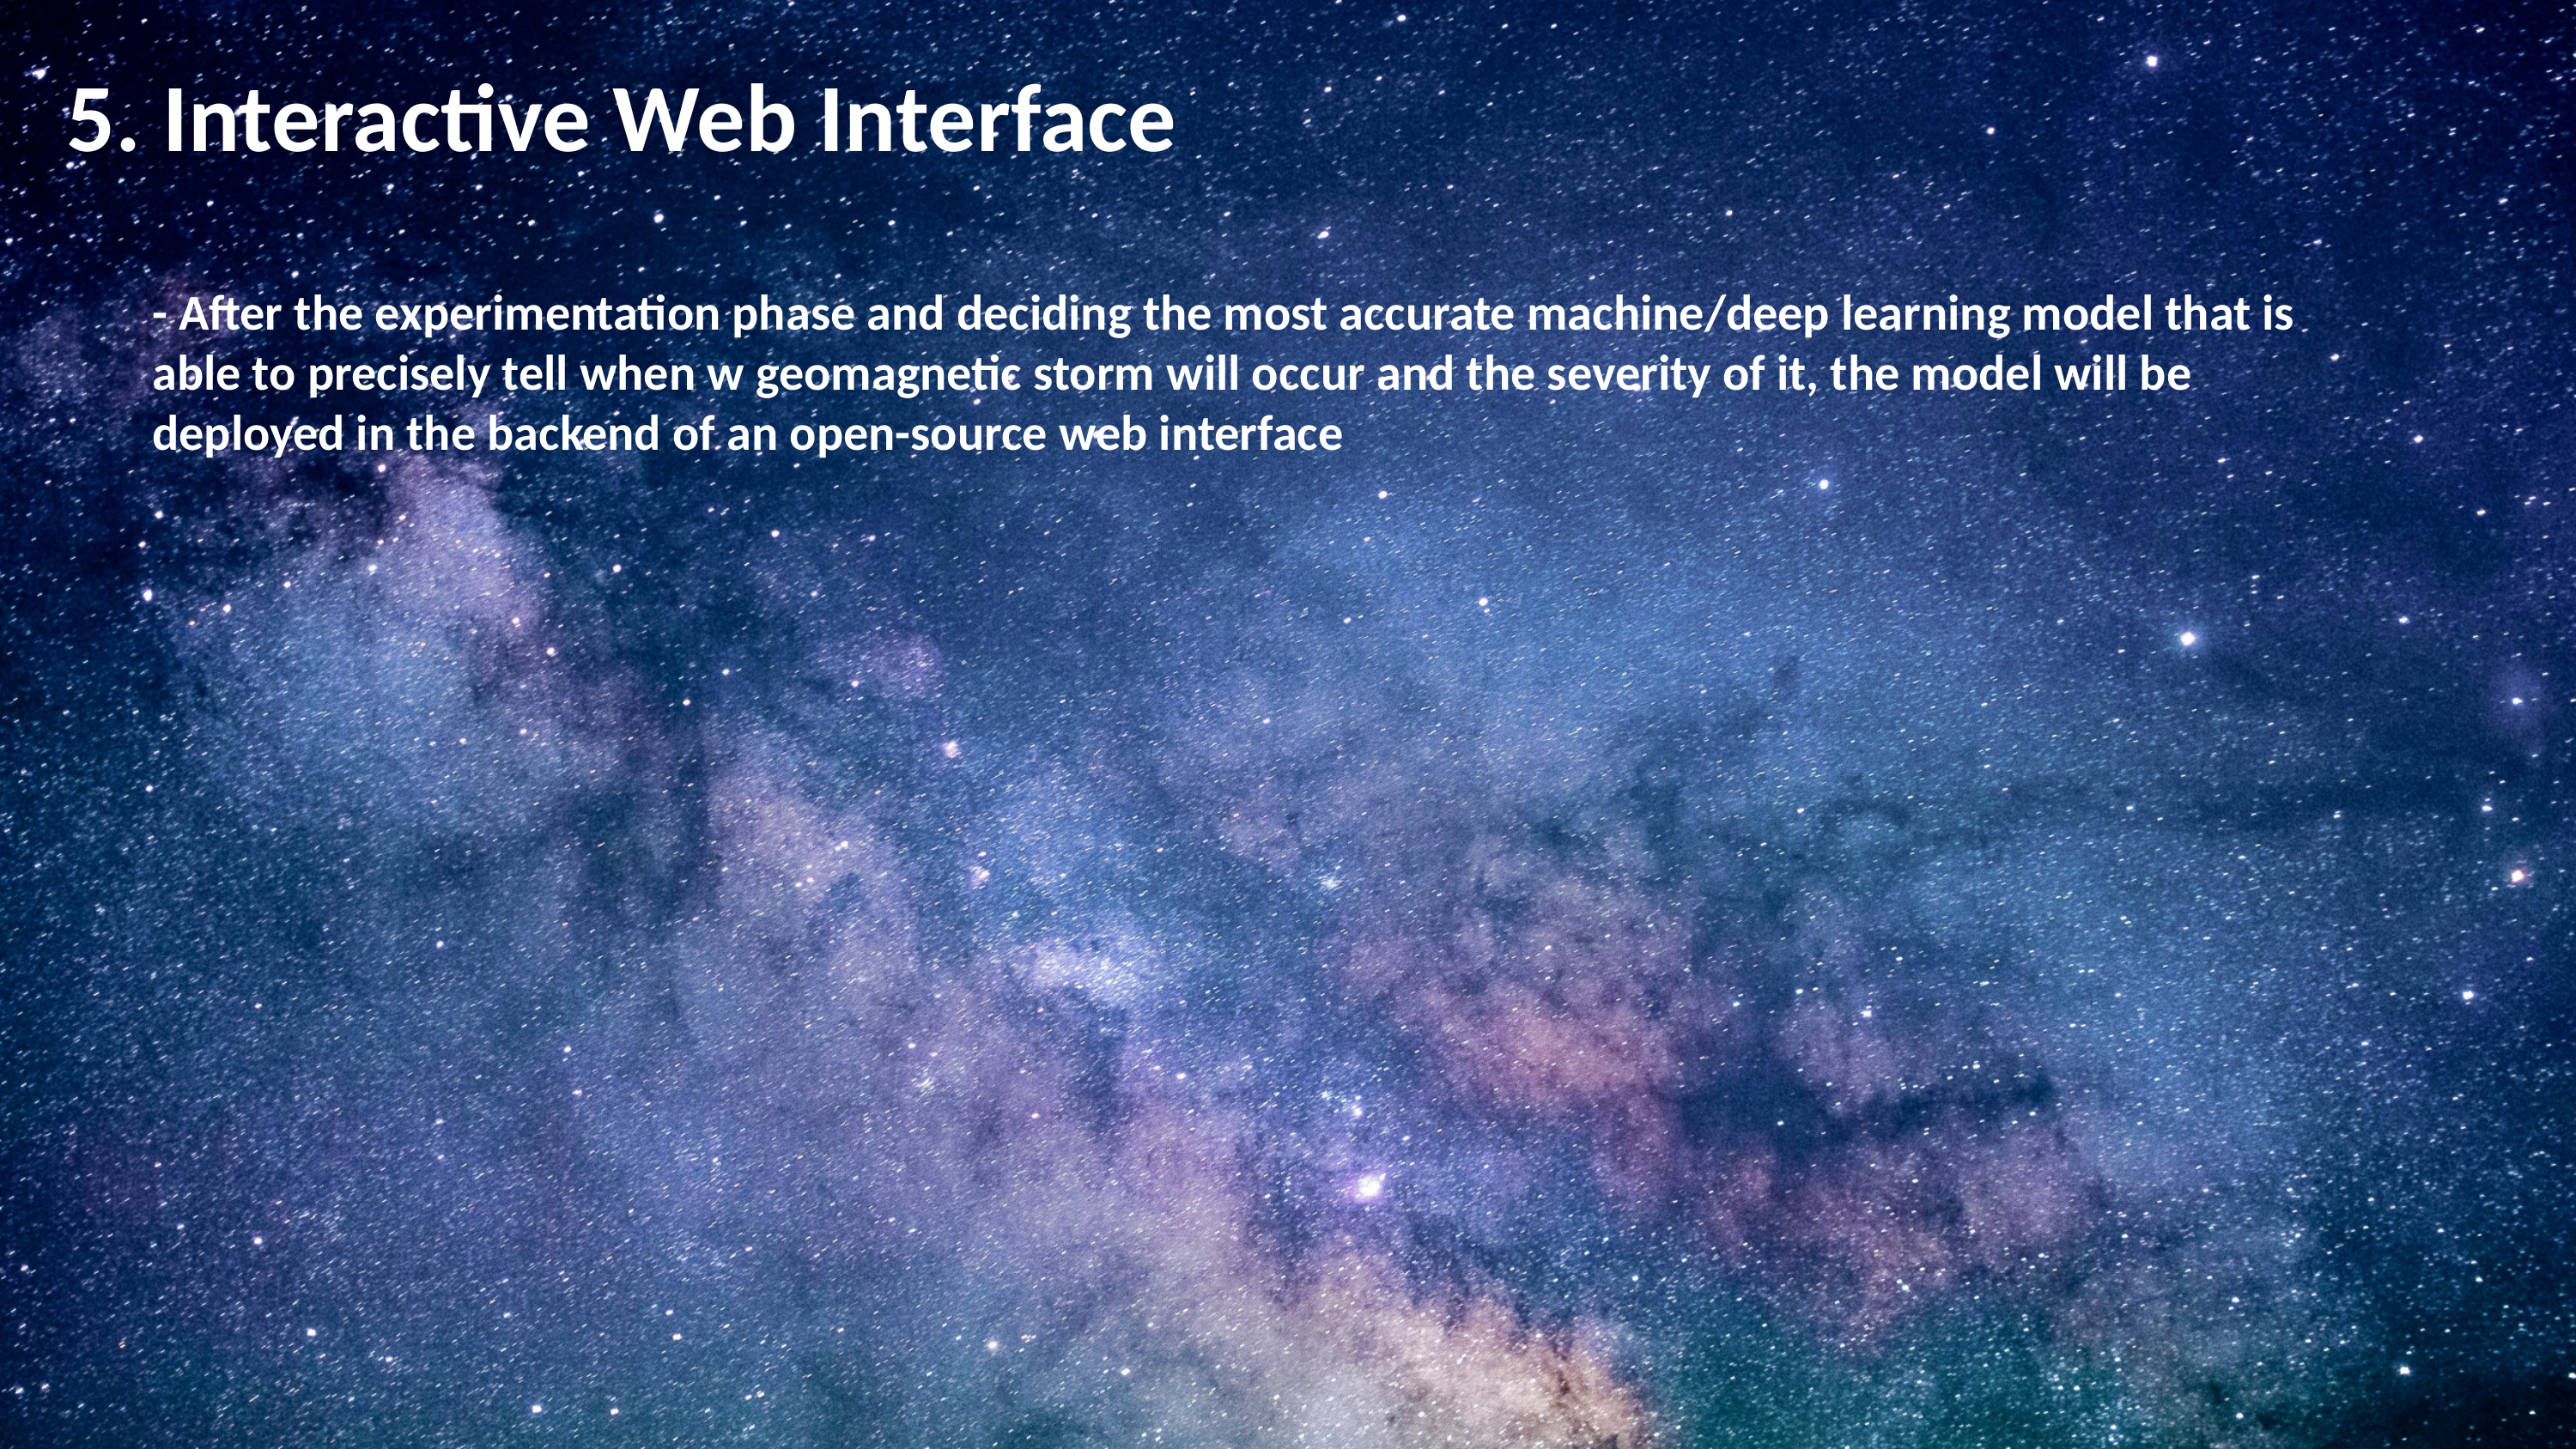

5. Interactive Web Interface
- After the experimentation phase and deciding the most accurate machine/deep learning model that is able to precisely tell when w geomagnetic storm will occur and the severity of it, the model will be deployed in the backend of an open-source web interface